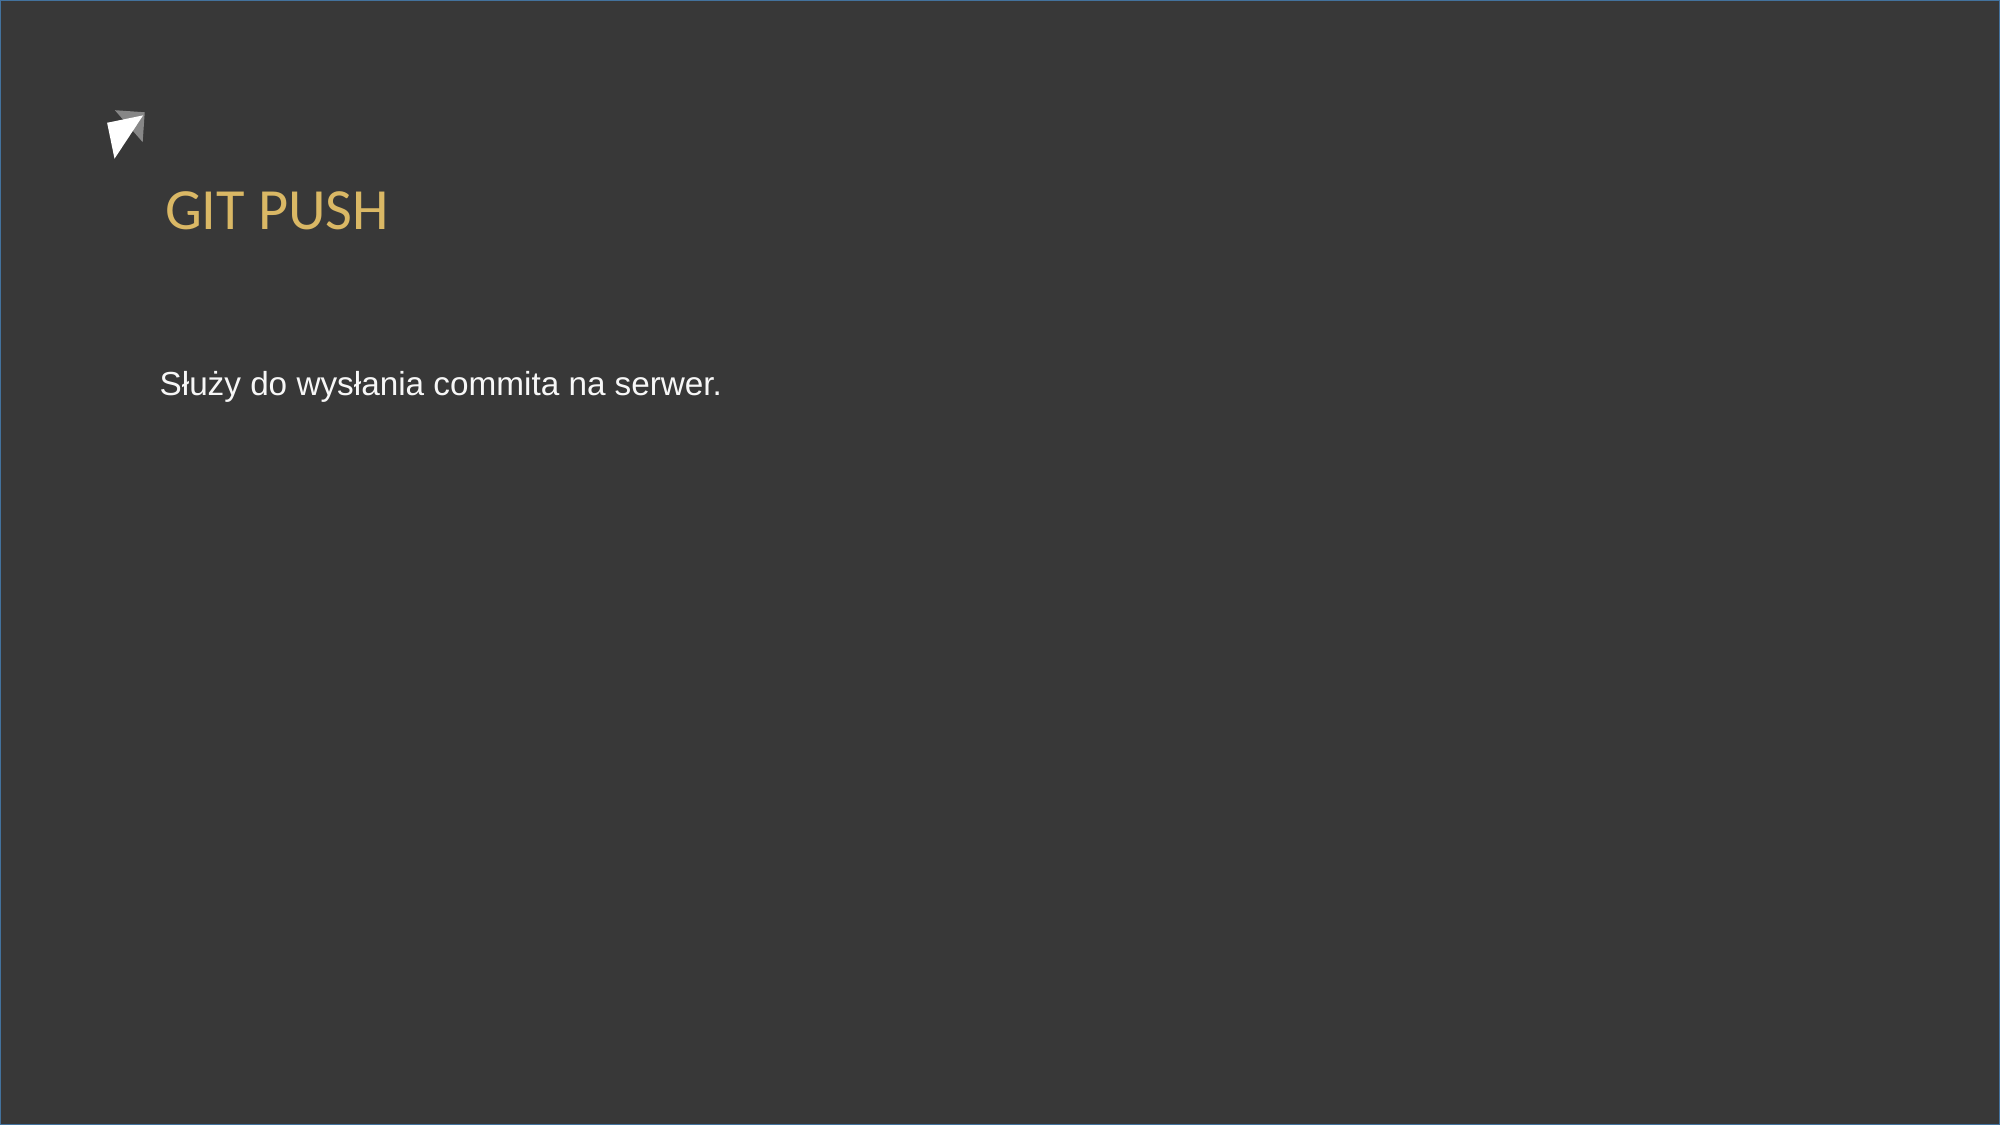

GIT PUSH
Służy do wysłania commita na serwer.